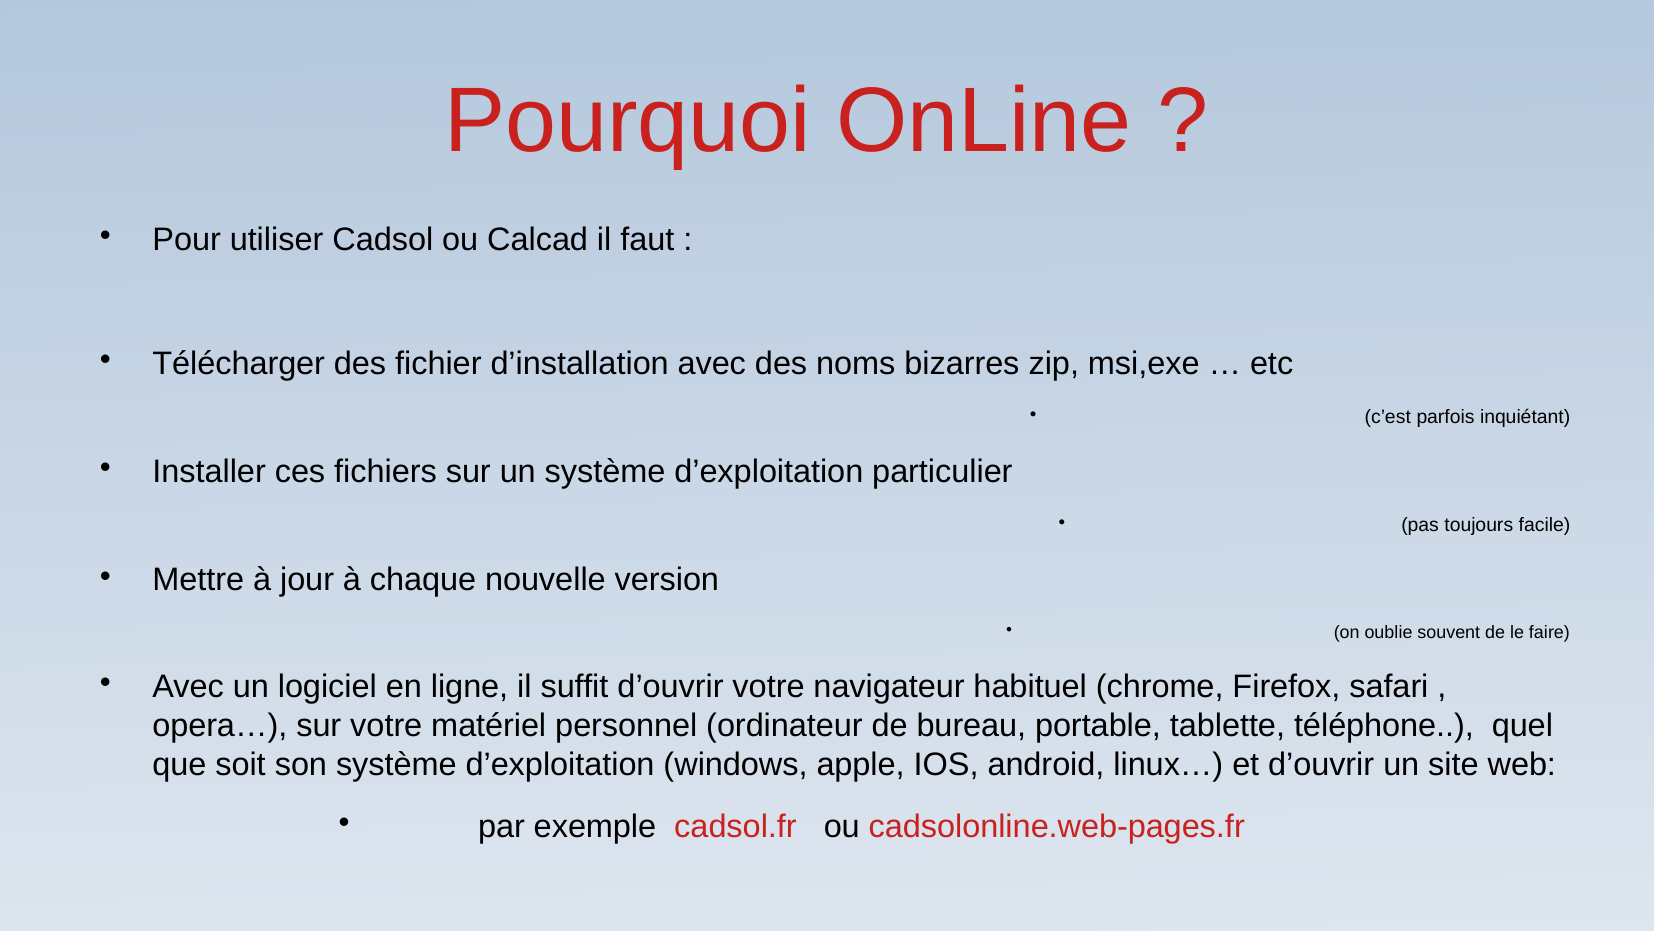

# Pourquoi OnLine ?
Pour utiliser Cadsol ou Calcad il faut :

Télécharger des fichier d’installation avec des noms bizarres zip, msi,exe … etc
(c’est parfois inquiétant)
Installer ces fichiers sur un système d’exploitation particulier
(pas toujours facile)
Mettre à jour à chaque nouvelle version
(on oublie souvent de le faire)
Avec un logiciel en ligne, il suffit d’ouvrir votre navigateur habituel (chrome, Firefox, safari , opera…), sur votre matériel personnel (ordinateur de bureau, portable, tablette, téléphone..),  quel que soit son système d’exploitation (windows, apple, IOS, android, linux…) et d’ouvrir un site web:
par exemple  cadsol.fr   ou cadsolonline.web-pages.fr